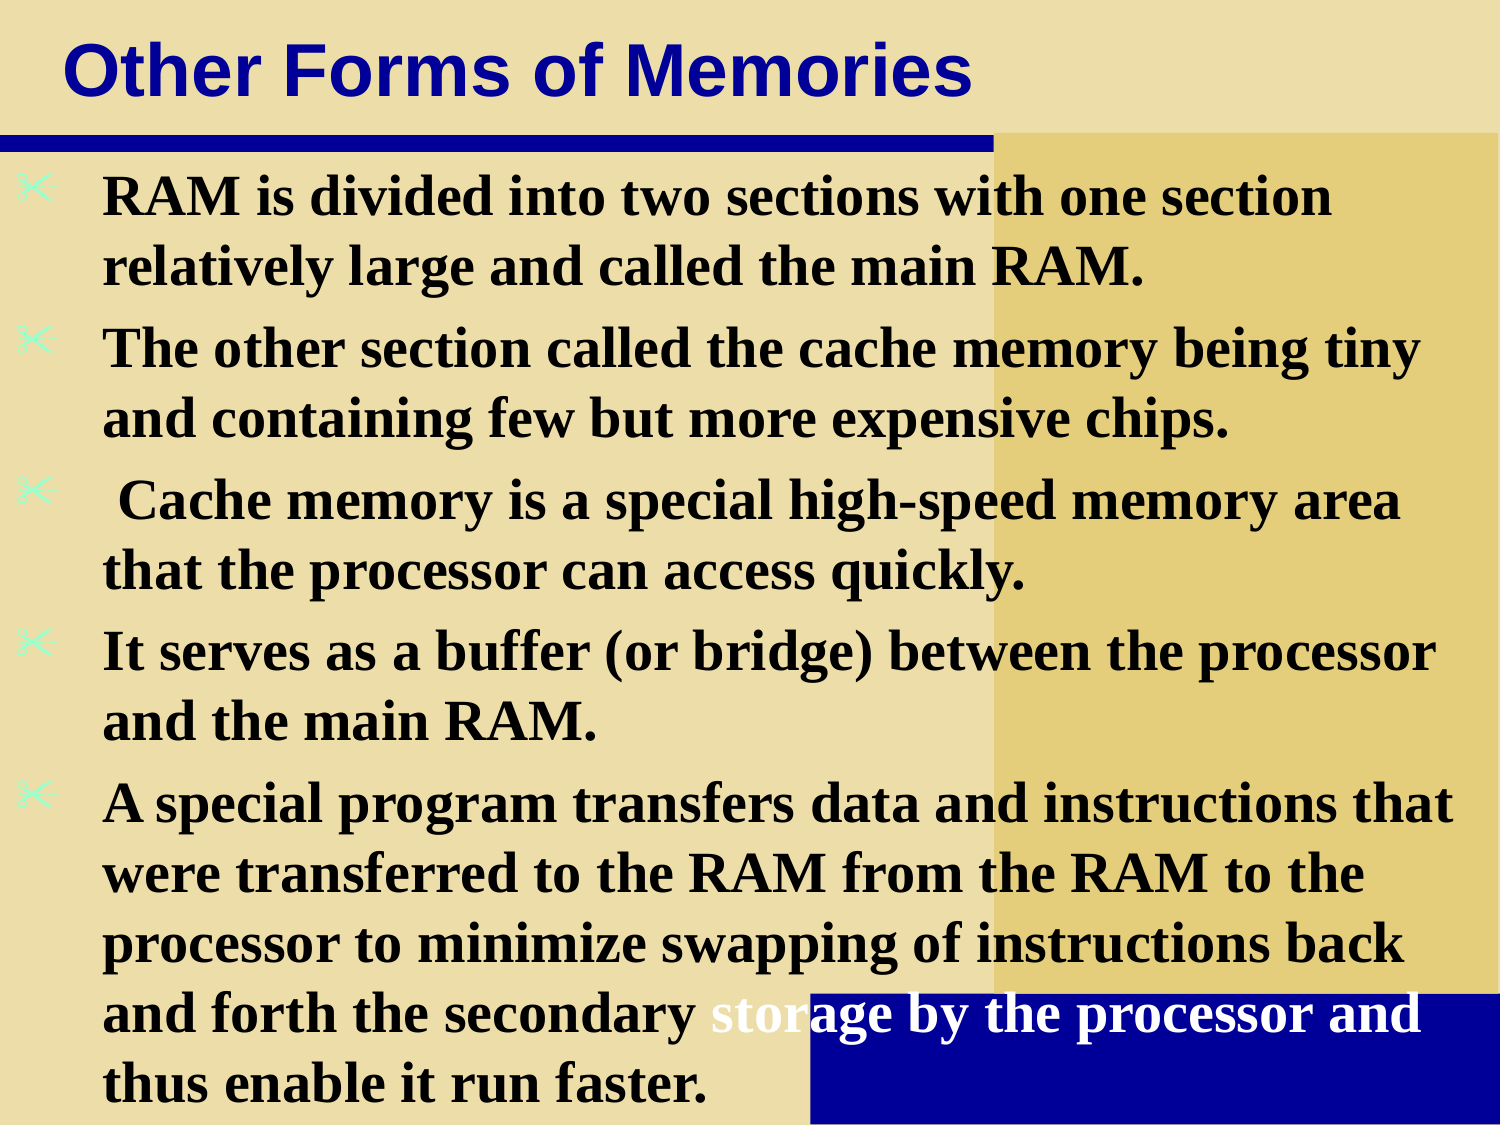

# Other Forms of Memories
RAM is divided into two sections with one section relatively large and called the main RAM.
The other section called the cache memory being tiny and containing few but more expensive chips.
 Cache memory is a special high-speed memory area that the processor can access quickly.
It serves as a buffer (or bridge) between the processor and the main RAM.
A special program transfers data and instructions that were transferred to the RAM from the RAM to the processor to minimize swapping of instructions back and forth the secondary storage by the processor and thus enable it run faster.